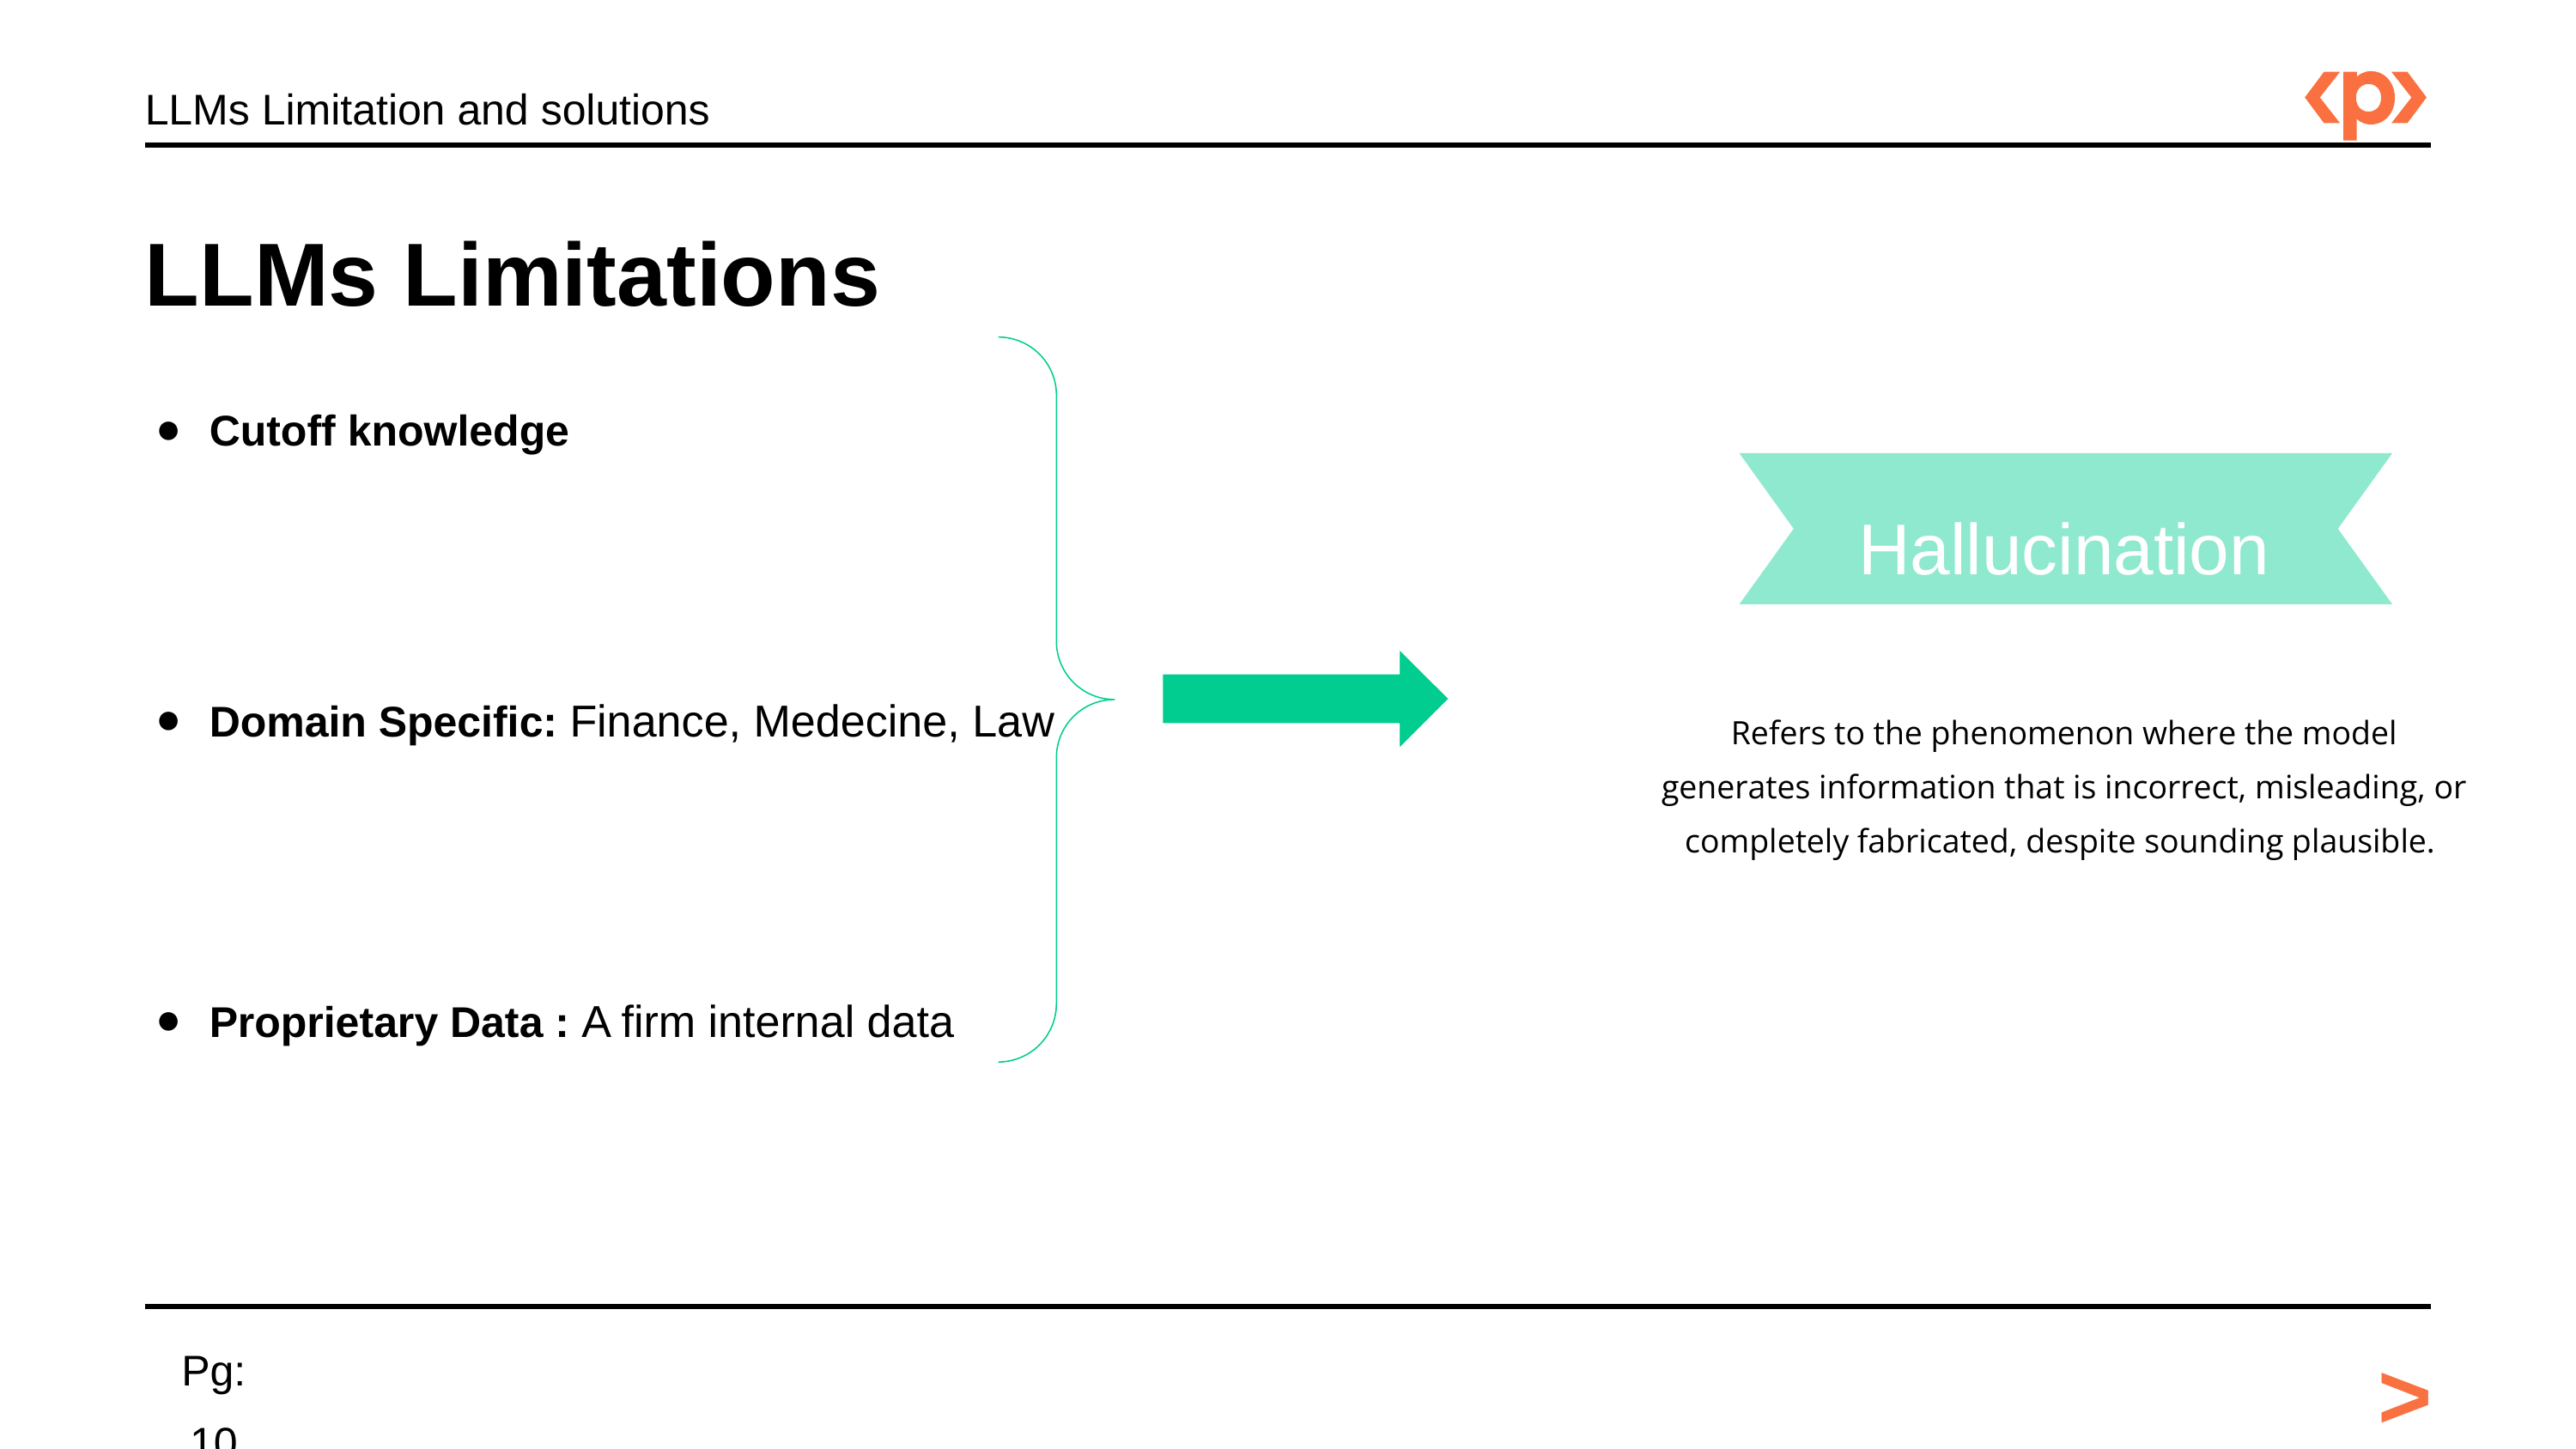

LLMs Limitation and solutions

LLMs Limitations

Cutoff knowledge

Domain Specific: Finance, Medecine, Law

Proprietary Data : A firm internal data

Hallucination

Refers to the phenomenon where the model generates information that is incorrect, misleading, or completely fabricated, despite sounding plausible.
>
Pg: 10